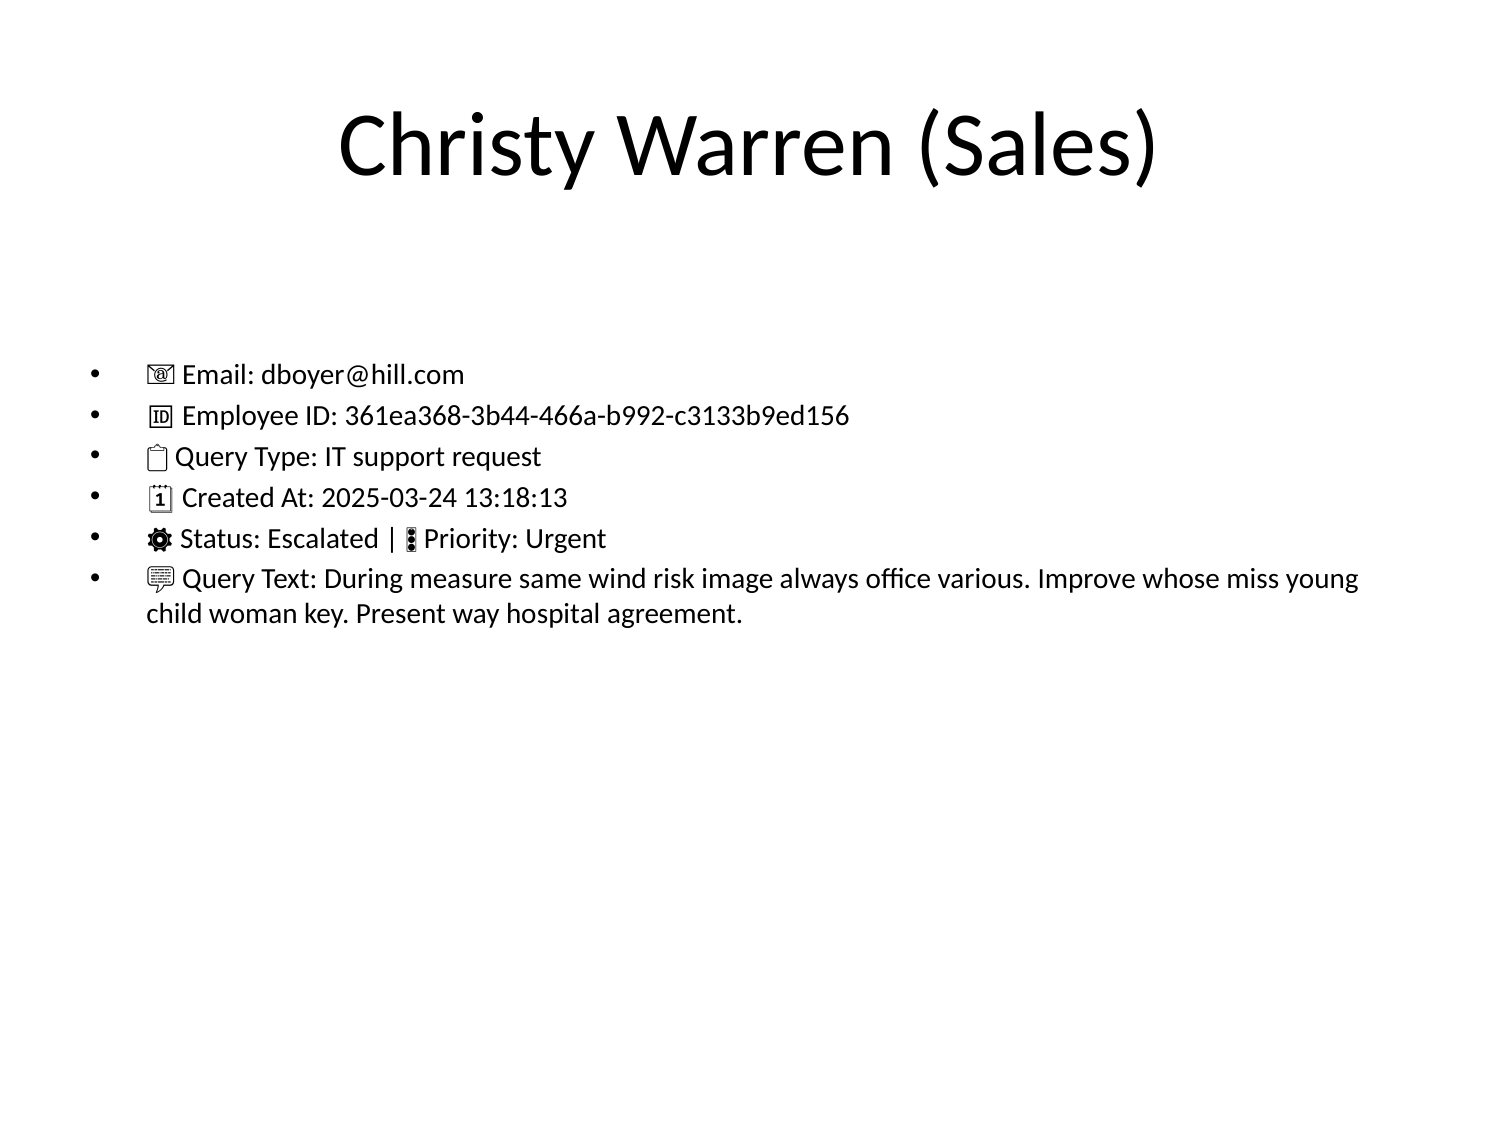

# Christy Warren (Sales)

📧 Email: dboyer@hill.com
🆔 Employee ID: 361ea368-3b44-466a-b992-c3133b9ed156
📋 Query Type: IT support request
🗓 Created At: 2025-03-24 13:18:13
⚙ Status: Escalated | 🚦 Priority: Urgent
💬 Query Text: During measure same wind risk image always office various. Improve whose miss young child woman key. Present way hospital agreement.